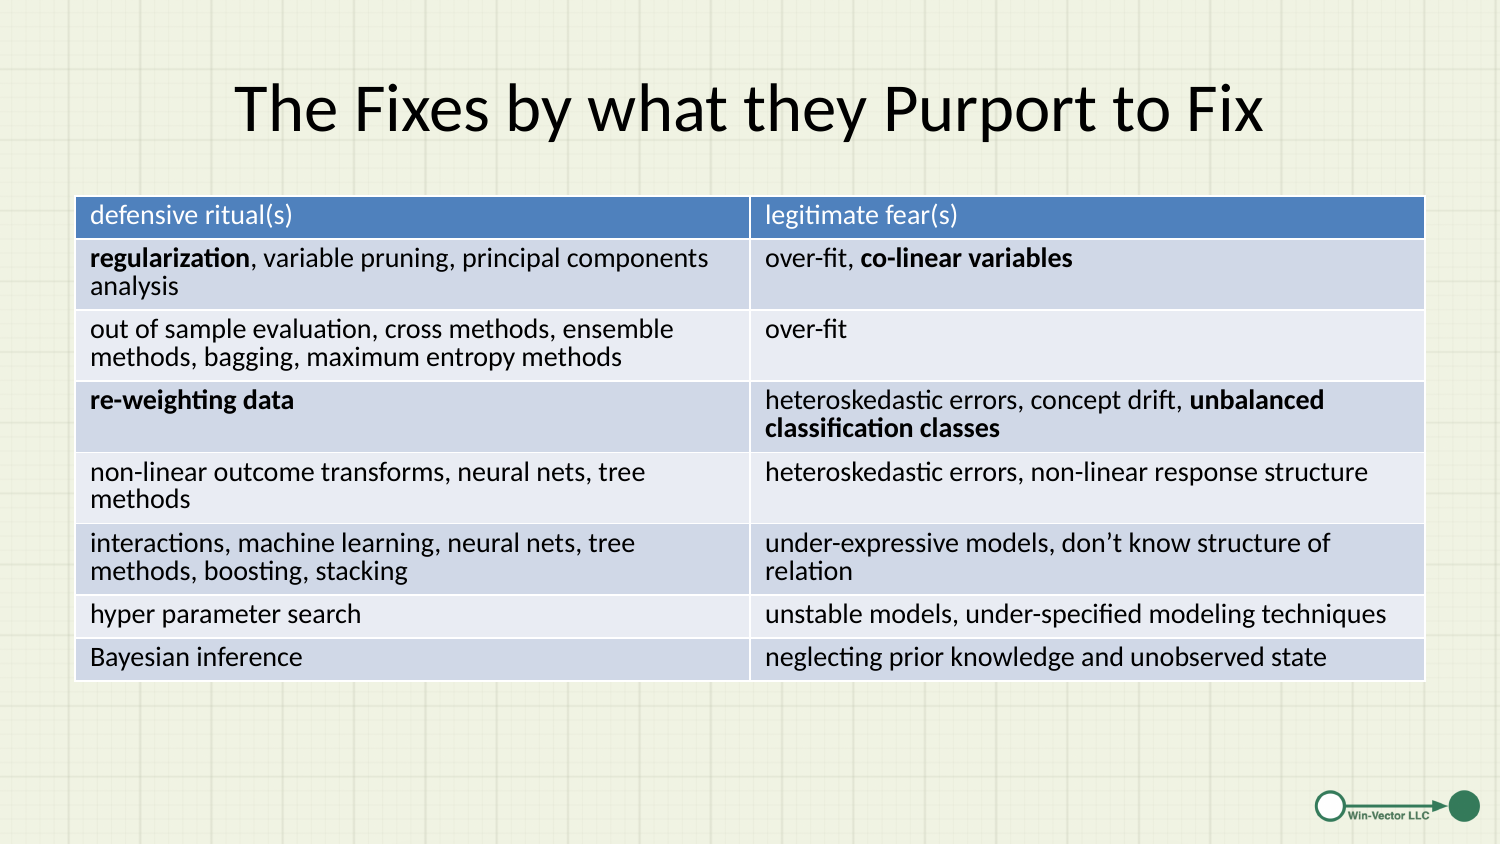

# The Fixes by what they Purport to Fix
| defensive ritual(s) | legitimate fear(s) |
| --- | --- |
| regularization, variable pruning, principal components analysis | over-fit, co-linear variables |
| out of sample evaluation, cross methods, ensemble methods, bagging, maximum entropy methods | over-fit |
| re-weighting data | heteroskedastic errors, concept drift, unbalanced classification classes |
| non-linear outcome transforms, neural nets, tree methods | heteroskedastic errors, non-linear response structure |
| interactions, machine learning, neural nets, tree methods, boosting, stacking | under-expressive models, don’t know structure of relation |
| hyper parameter search | unstable models, under-specified modeling techniques |
| Bayesian inference | neglecting prior knowledge and unobserved state |